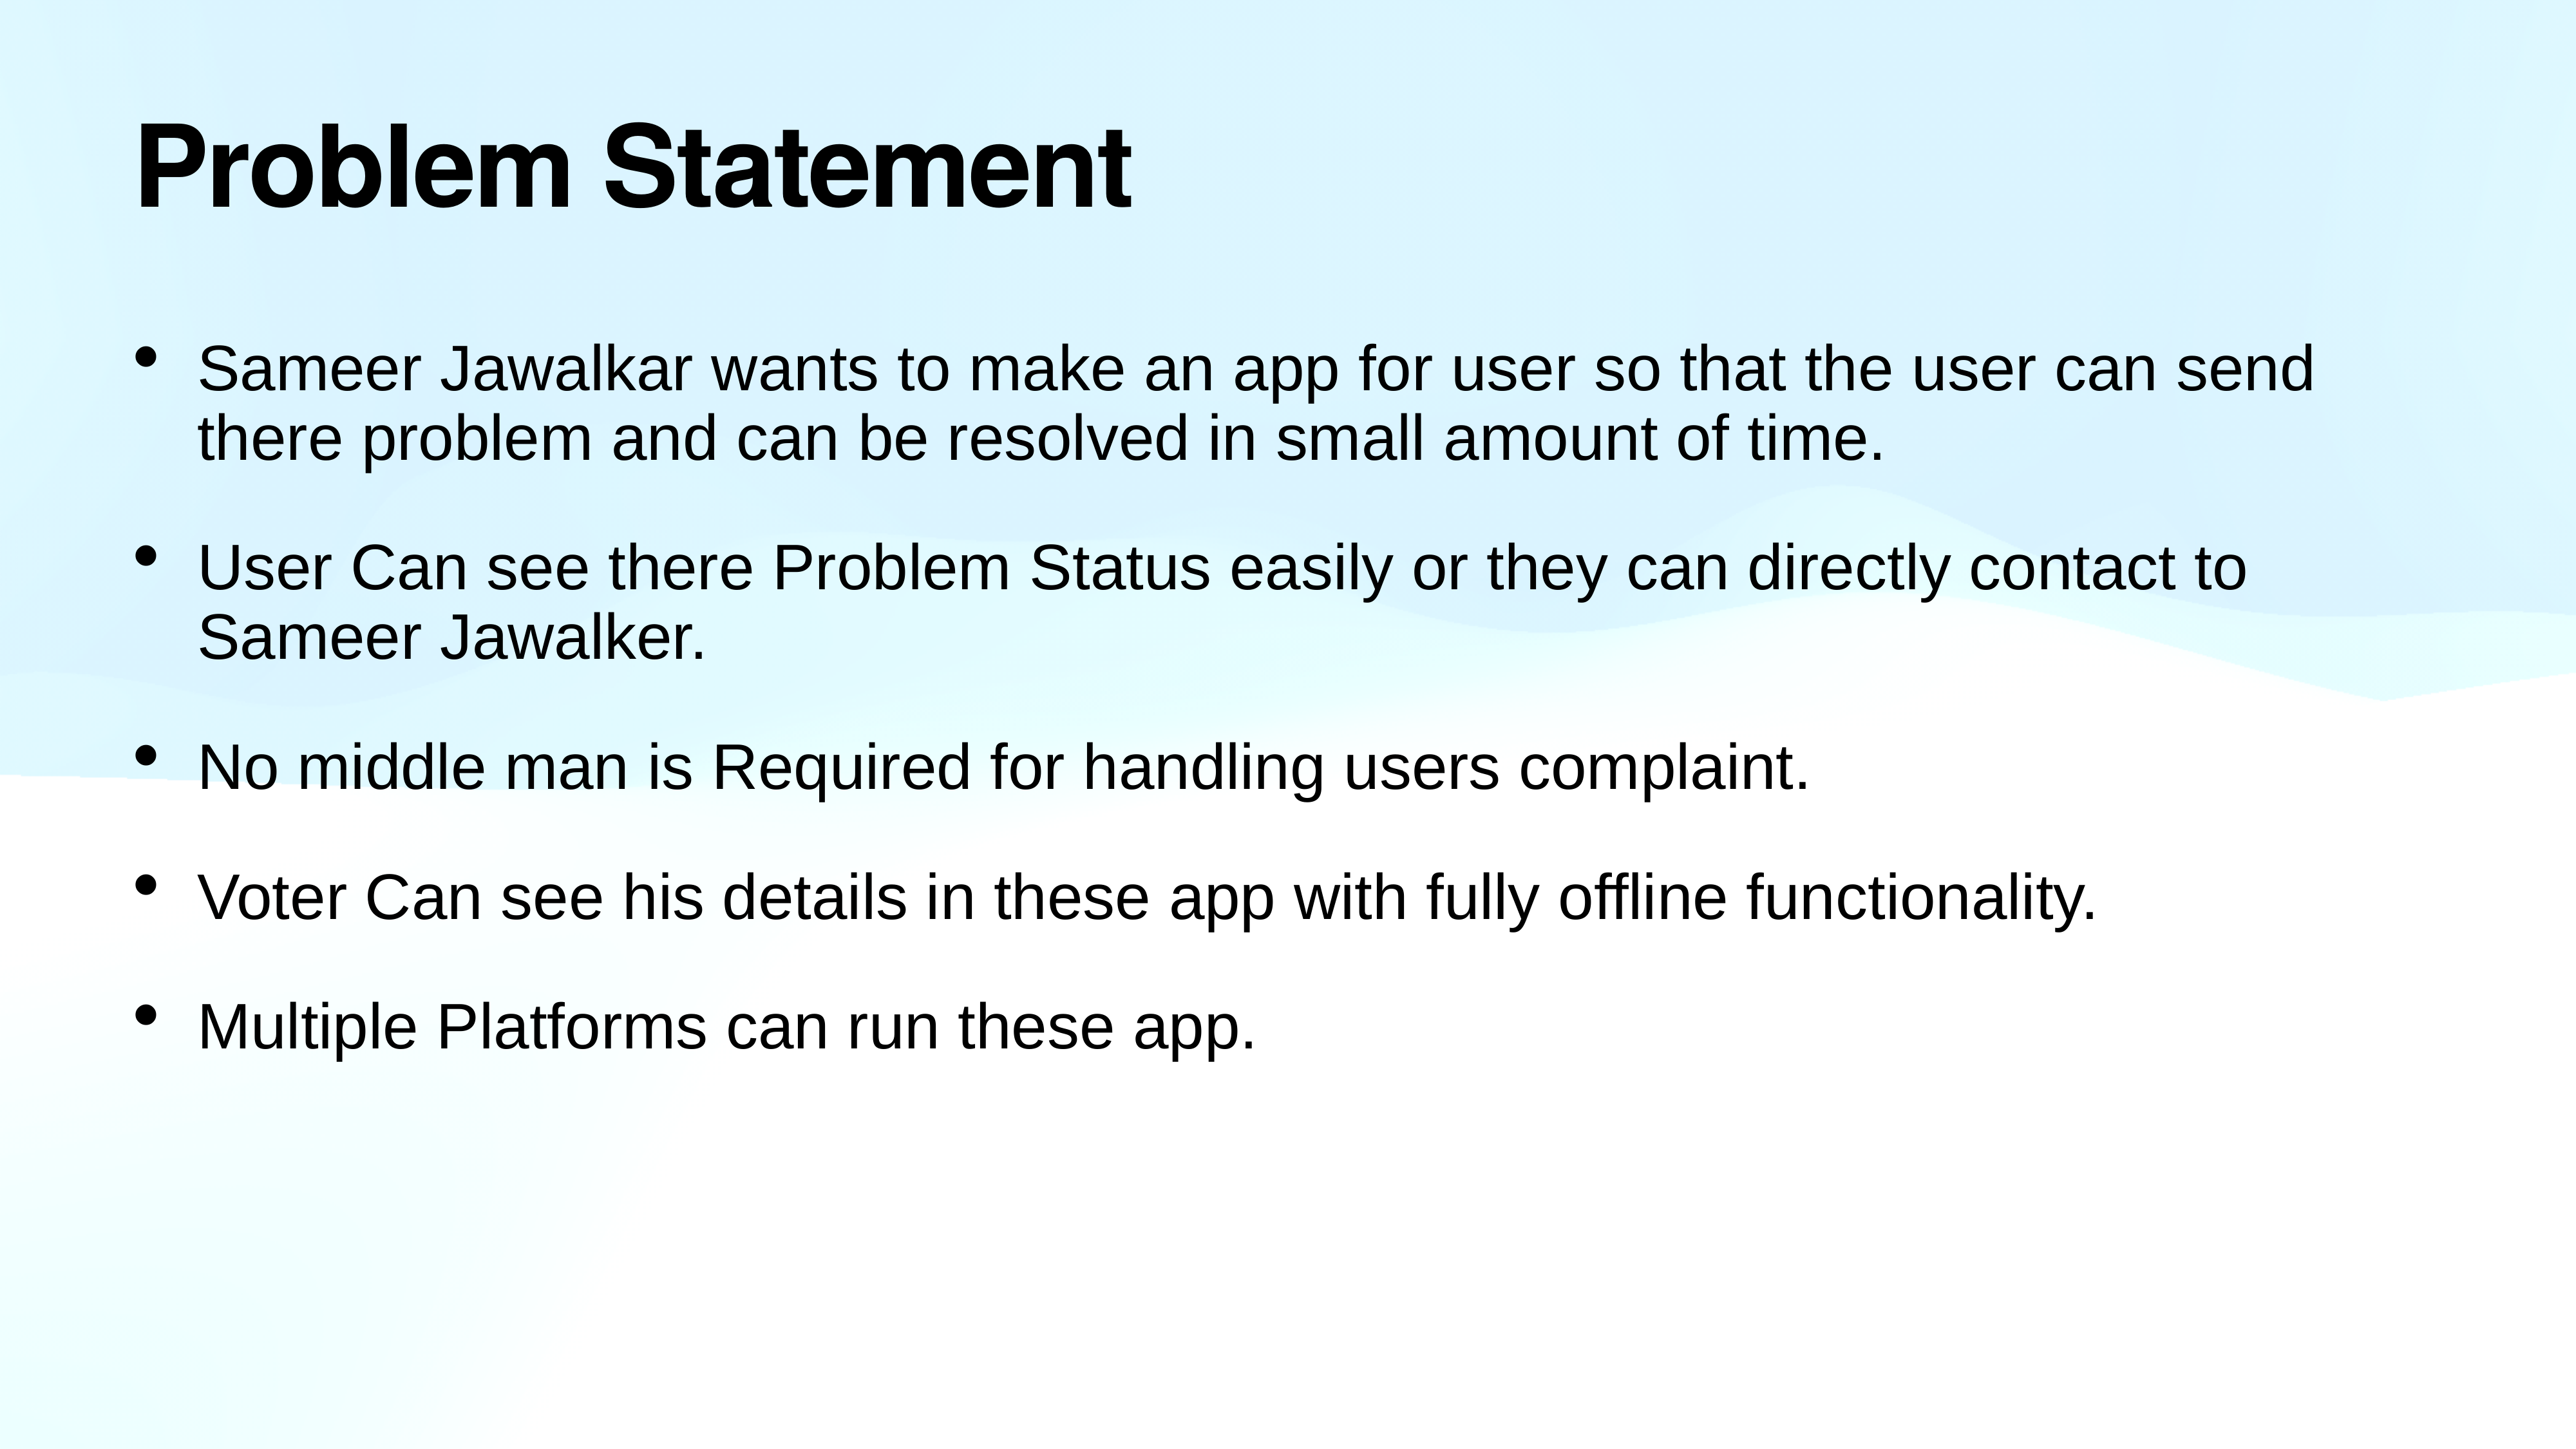

# Problem Statement
Sameer Jawalkar wants to make an app for user so that the user can send there problem and can be resolved in small amount of time.
User Can see there Problem Status easily or they can directly contact to Sameer Jawalker.
No middle man is Required for handling users complaint.
Voter Can see his details in these app with fully offline functionality.
Multiple Platforms can run these app.